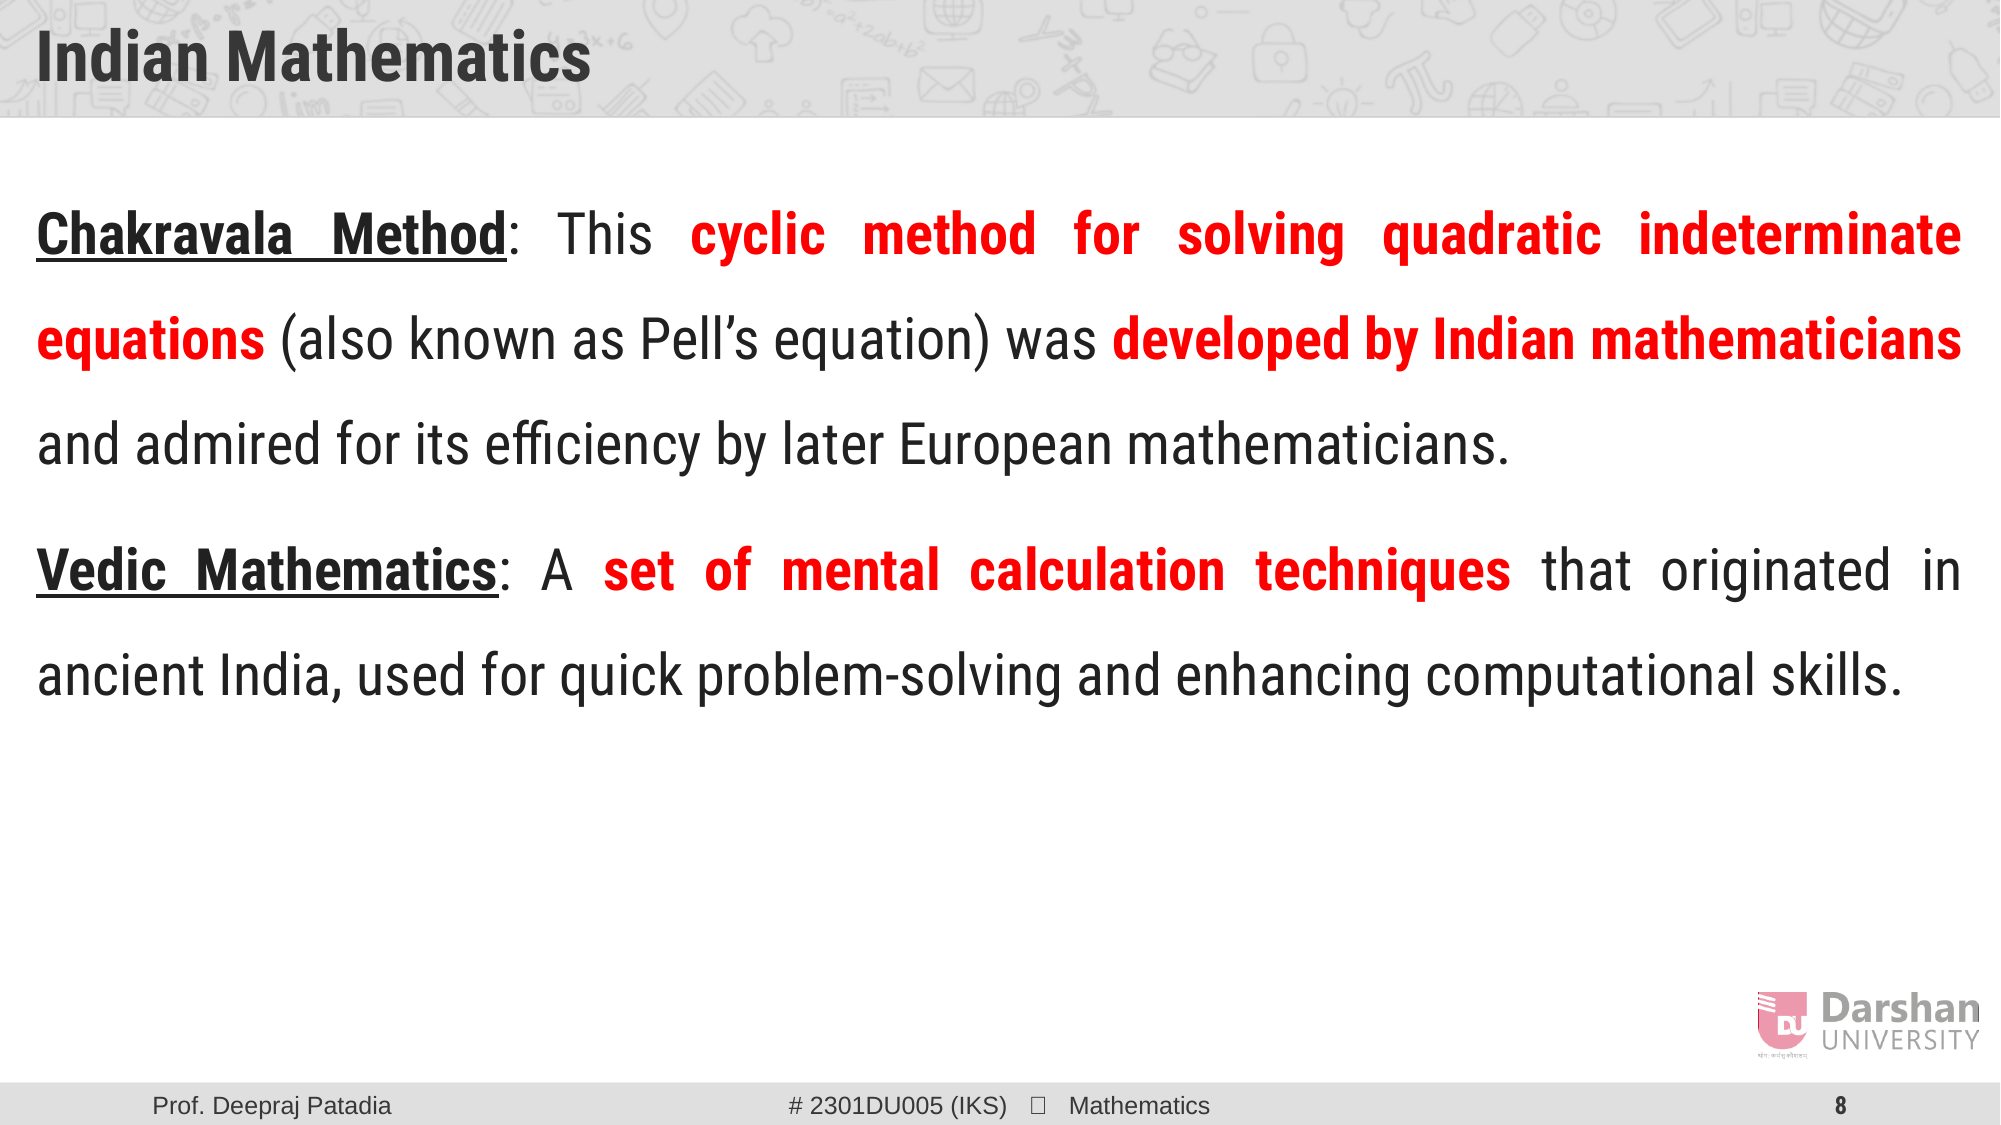

# Indian Mathematics
Chakravala Method: This cyclic method for solving quadratic indeterminate equations (also known as Pell’s equation) was developed by Indian mathematicians and admired for its efficiency by later European mathematicians.
Vedic Mathematics: A set of mental calculation techniques that originated in ancient India, used for quick problem-solving and enhancing computational skills.